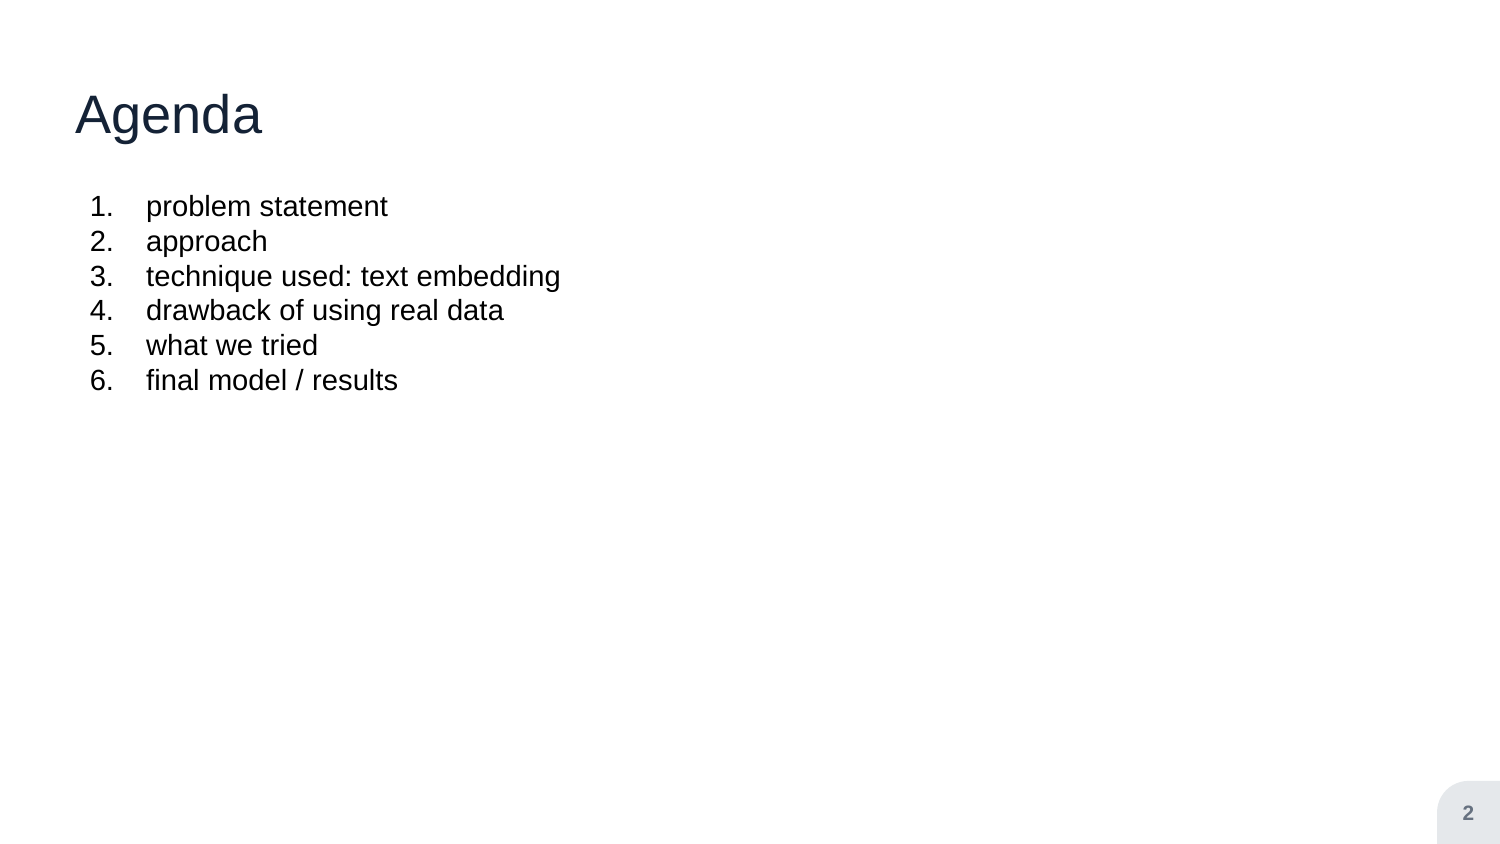

Agenda
problem statement
approach
technique used: text embedding
drawback of using real data
what we tried
final model / results

2